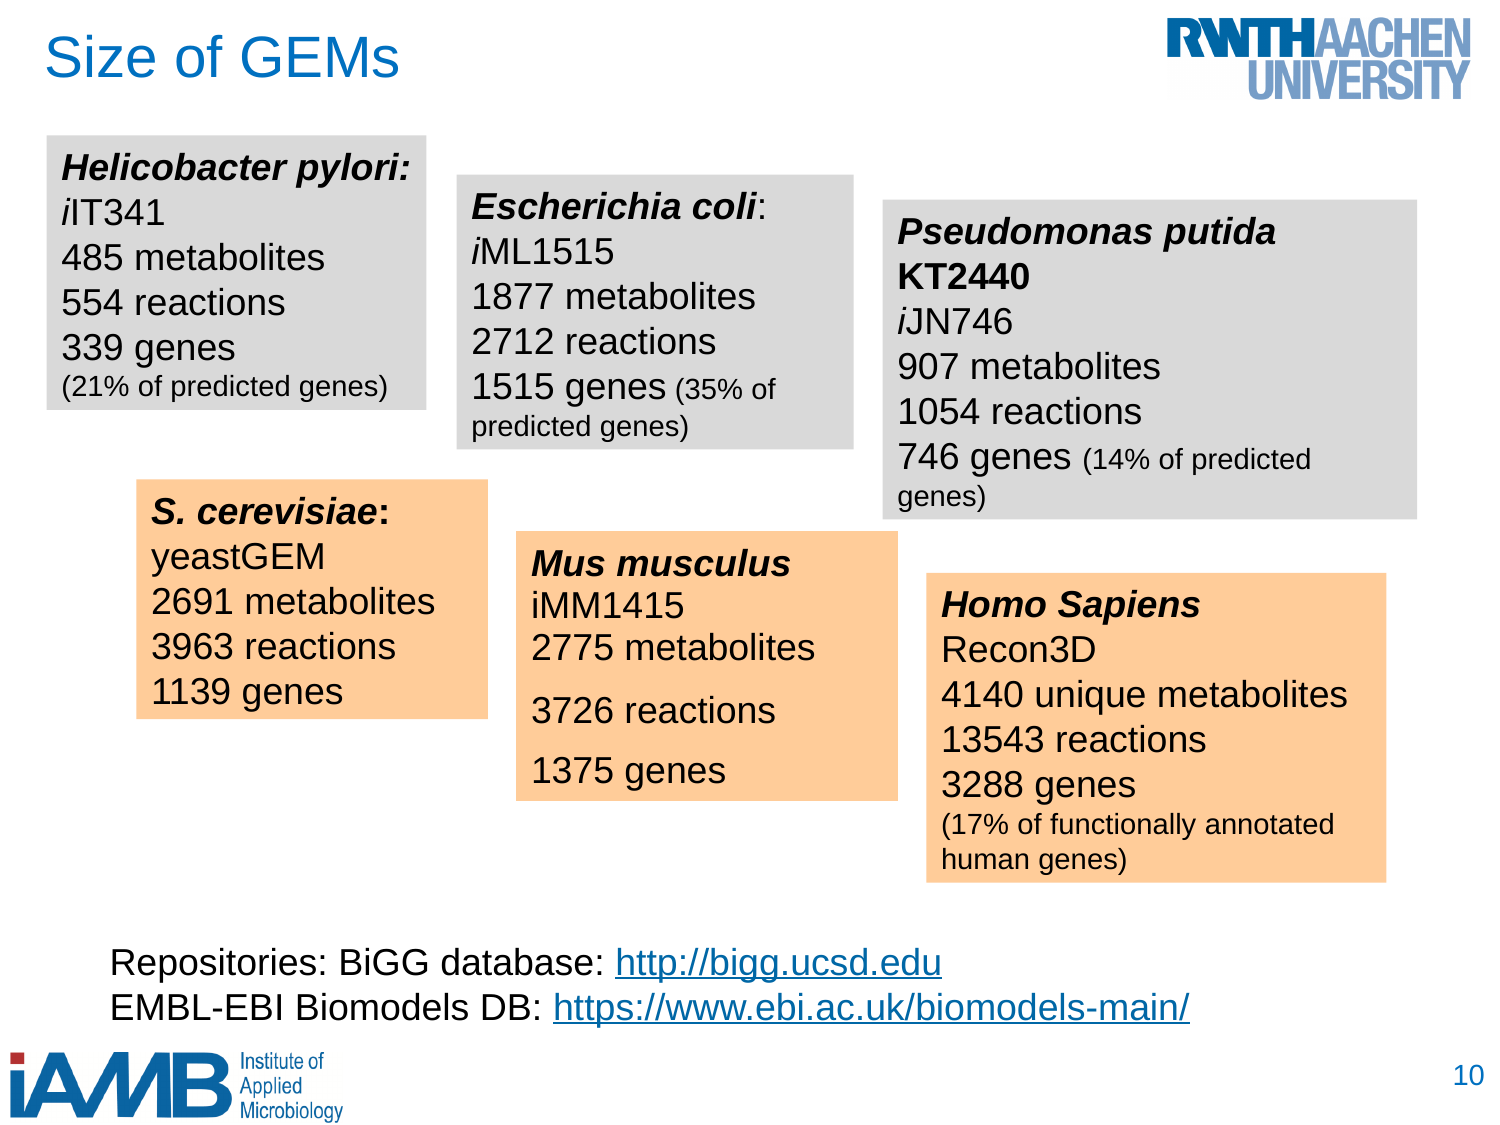

# Size of GEMs
Helicobacter pylori:
iIT341
485 metabolites
554 reactions
339 genes
(21% of predicted genes)
Escherichia coli: iML1515
1877 metabolites
2712 reactions
1515 genes (35% of predicted genes)
Pseudomonas putida KT2440
iJN746
907 metabolites
1054 reactions
746 genes (14% of predicted genes)
S. cerevisiae: yeastGEM
2691 metabolites
3963 reactions
1139 genes
| Mus musculus iMM1415 2775 metabolites |
| --- |
| 3726 reactions |
| 1375 genes |
Homo Sapiens
Recon3D
4140 unique metabolites
13543 reactions
3288 genes
(17% of functionally annotated human genes)
Repositories: BiGG database: http://bigg.ucsd.edu
EMBL-EBI Biomodels DB: https://www.ebi.ac.uk/biomodels-main/
10